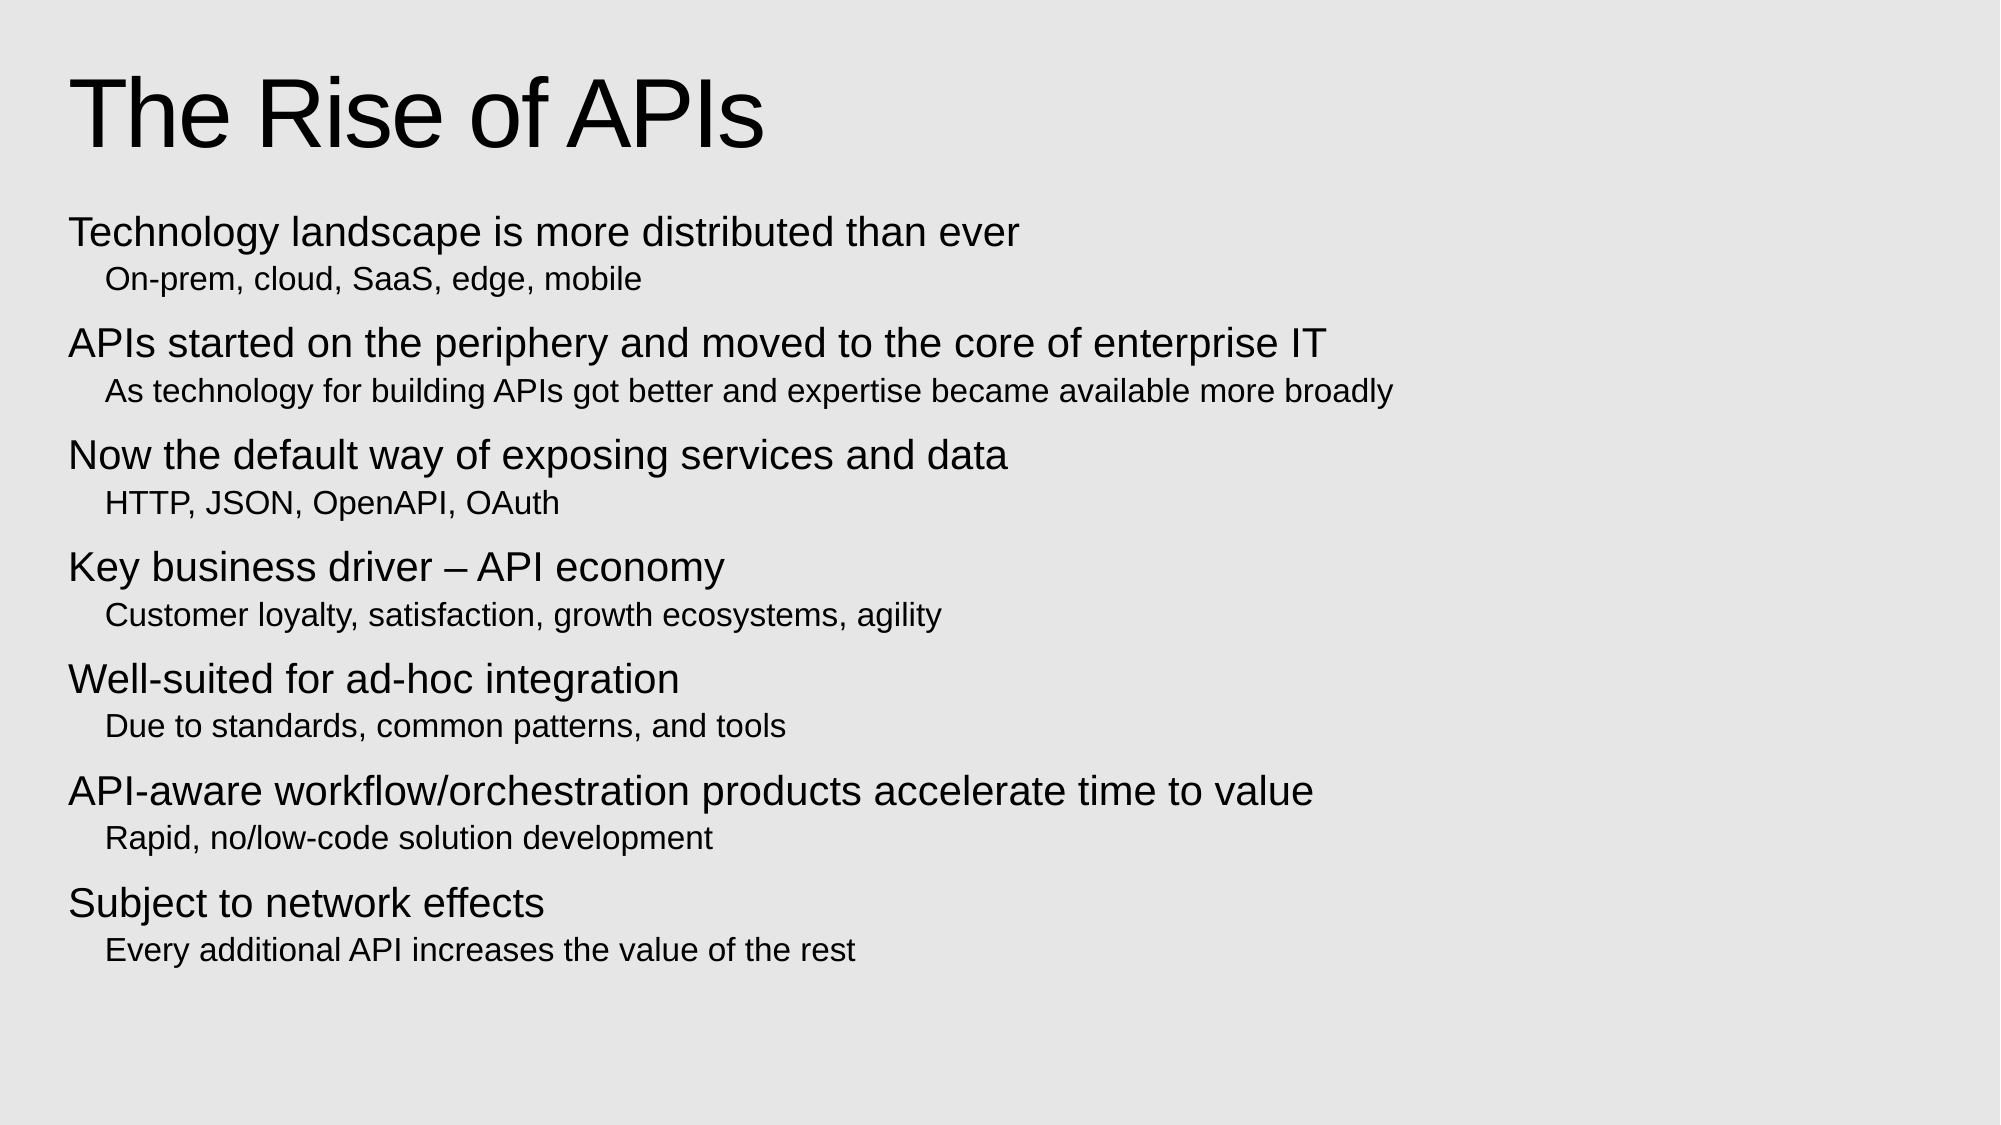

# The Rise of APIs
Technology landscape is more distributed than ever
On-prem, cloud, SaaS, edge, mobile

APIs started on the periphery and moved to the core of enterprise IT
As technology for building APIs got better and expertise became available more broadly

Now the default way of exposing services and data
HTTP, JSON, OpenAPI, OAuth

Key business driver – API economy
Customer loyalty, satisfaction, growth ecosystems, agility

Well-suited for ad-hoc integration
Due to standards, common patterns, and tools

API-aware workflow/orchestration products accelerate time to value
Rapid, no/low-code solution development

Subject to network effects
Every additional API increases the value of the rest